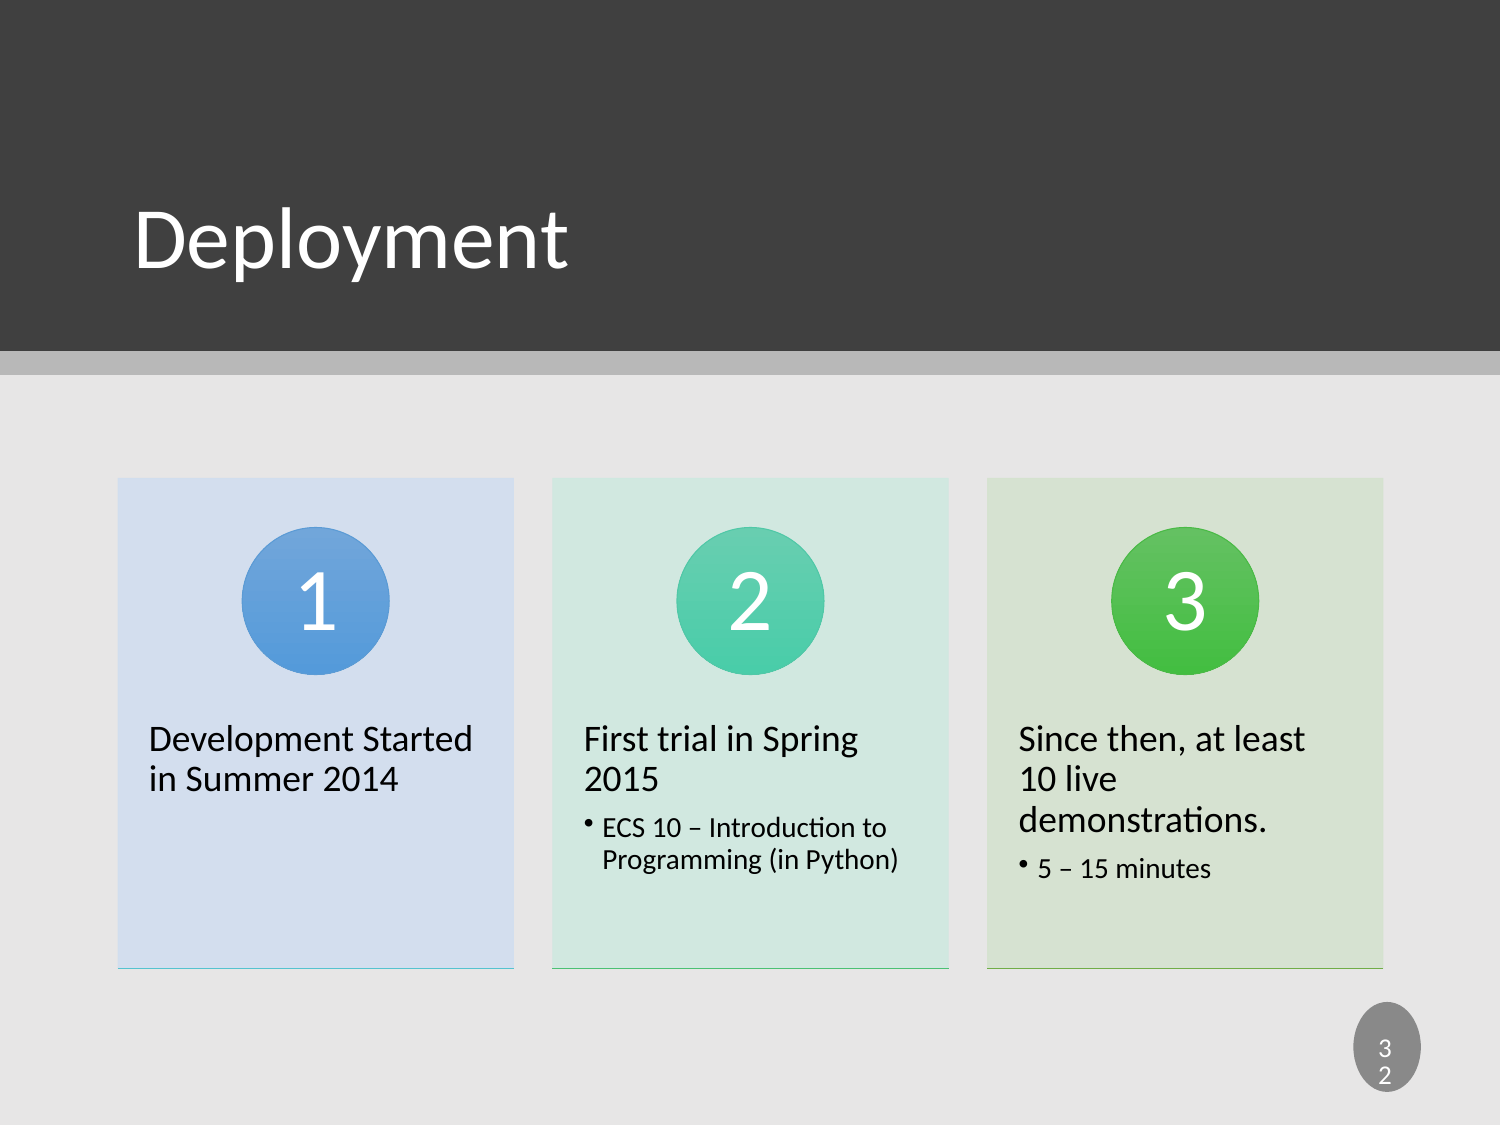

# Deployment

Development Started in Summer 2014
1
First trial in Spring 2015
ECS 10 – Introduction to Programming (in Python)
2
Since then, at least 10 live demonstrations.
5 – 15 minutes
3
32